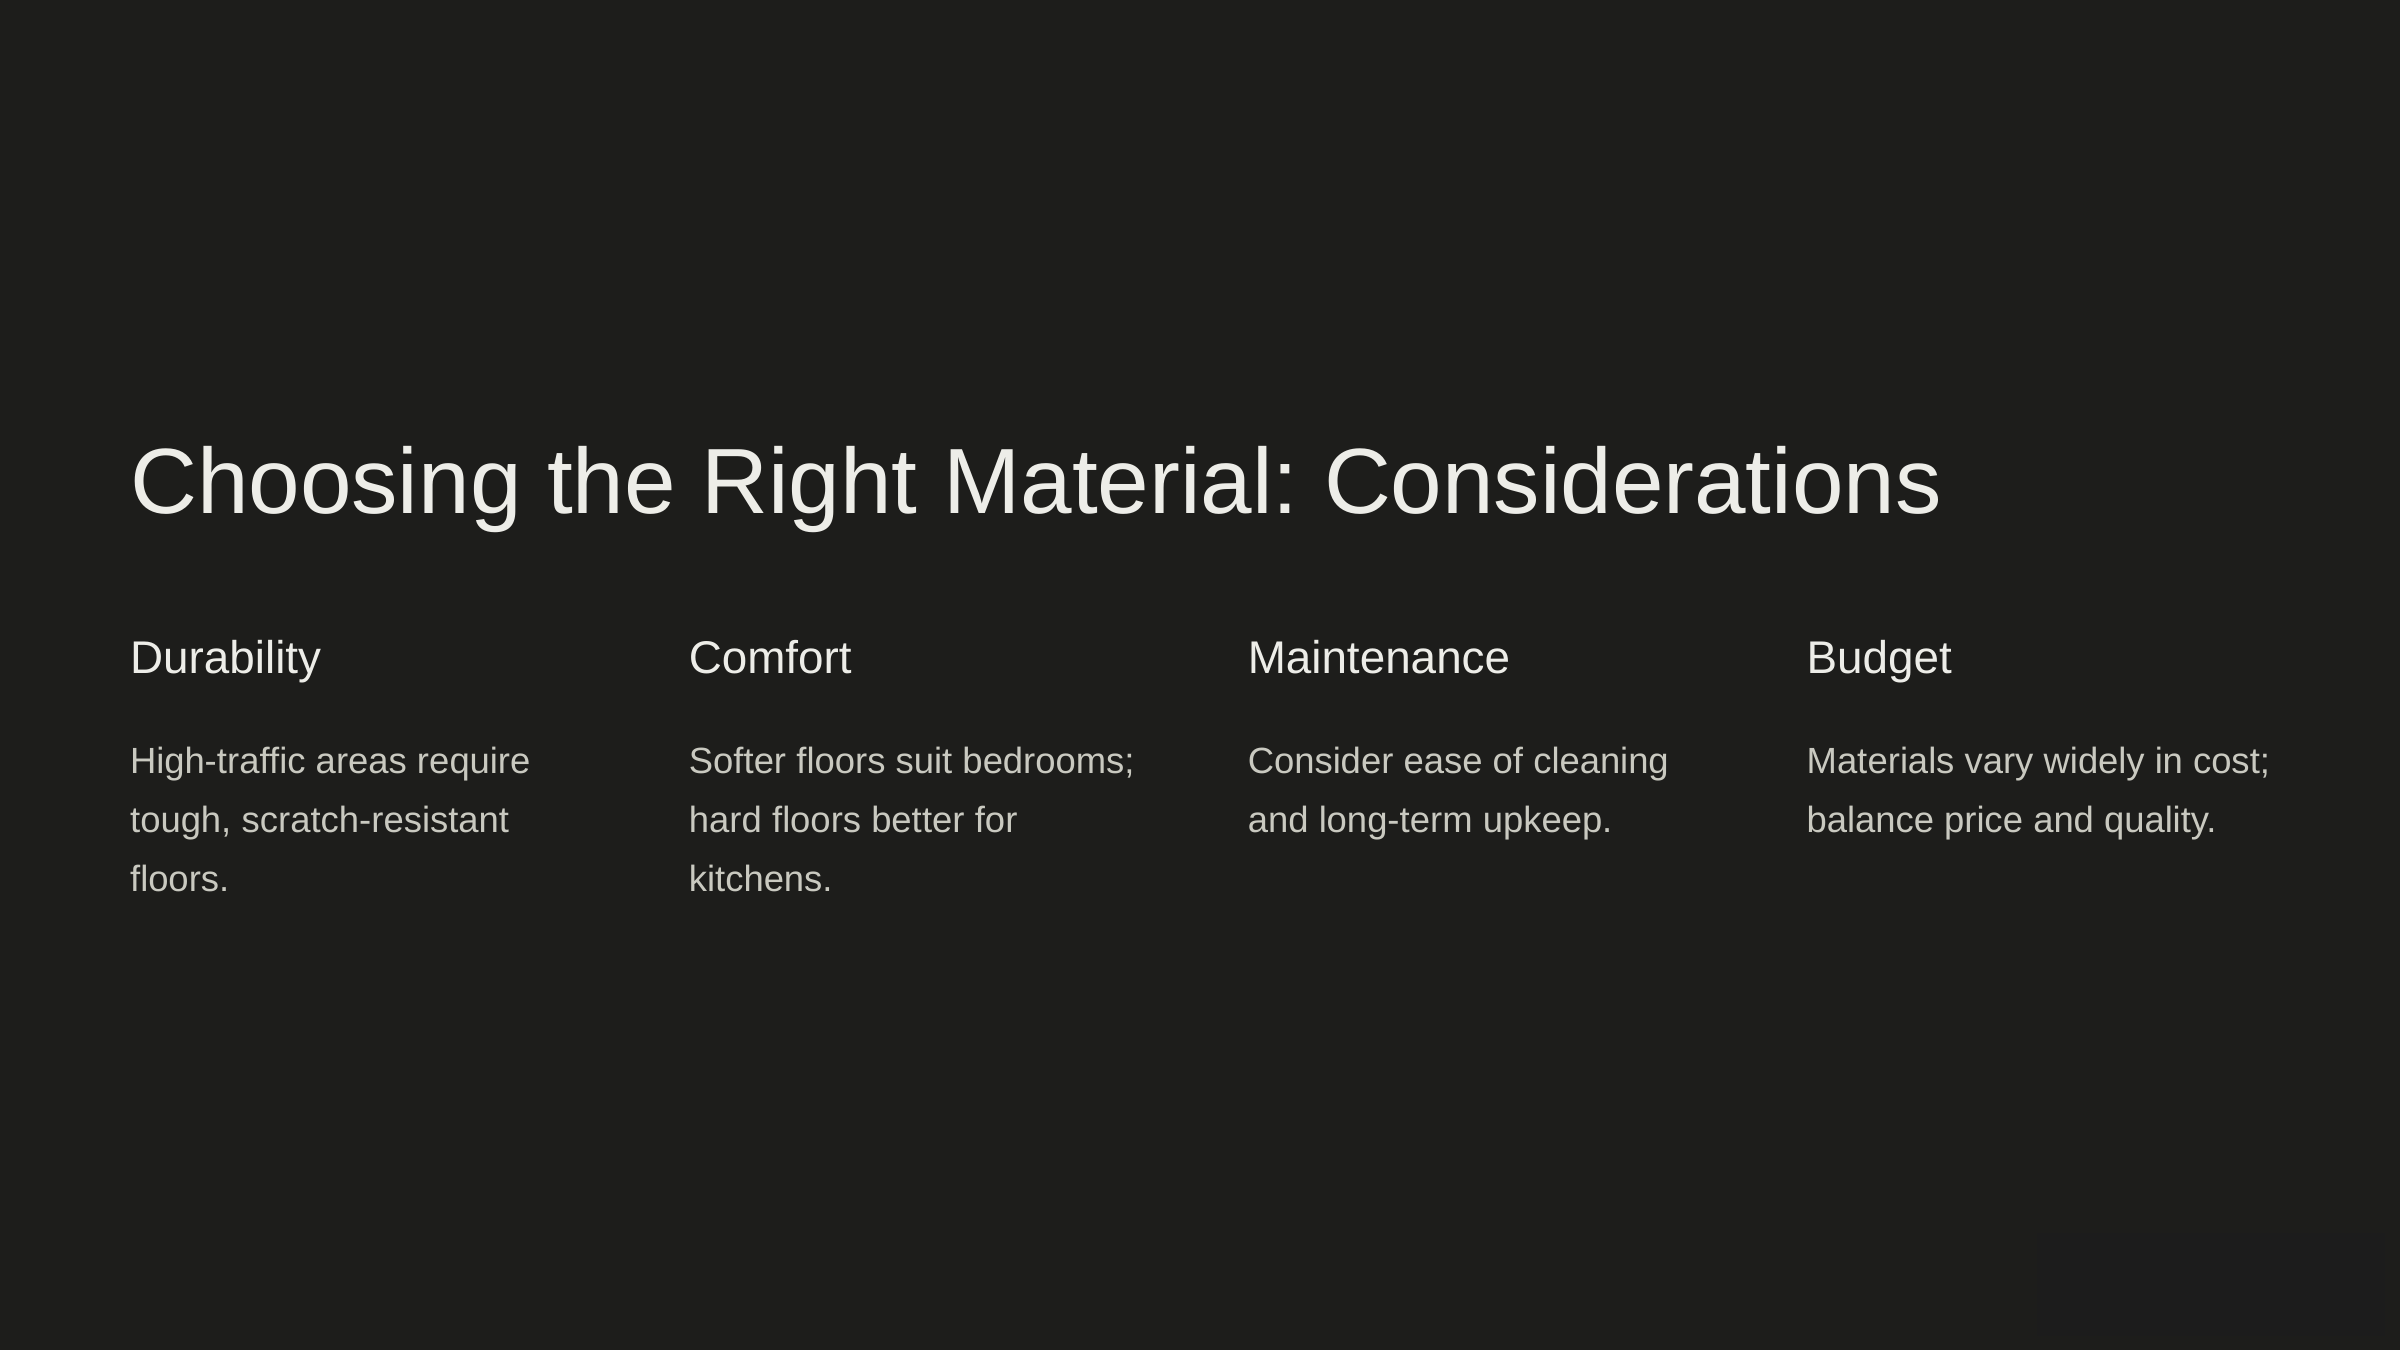

Choosing the Right Material: Considerations
Durability
Comfort
Maintenance
Budget
High-traffic areas require tough, scratch-resistant floors.
Softer floors suit bedrooms; hard floors better for kitchens.
Consider ease of cleaning and long-term upkeep.
Materials vary widely in cost; balance price and quality.